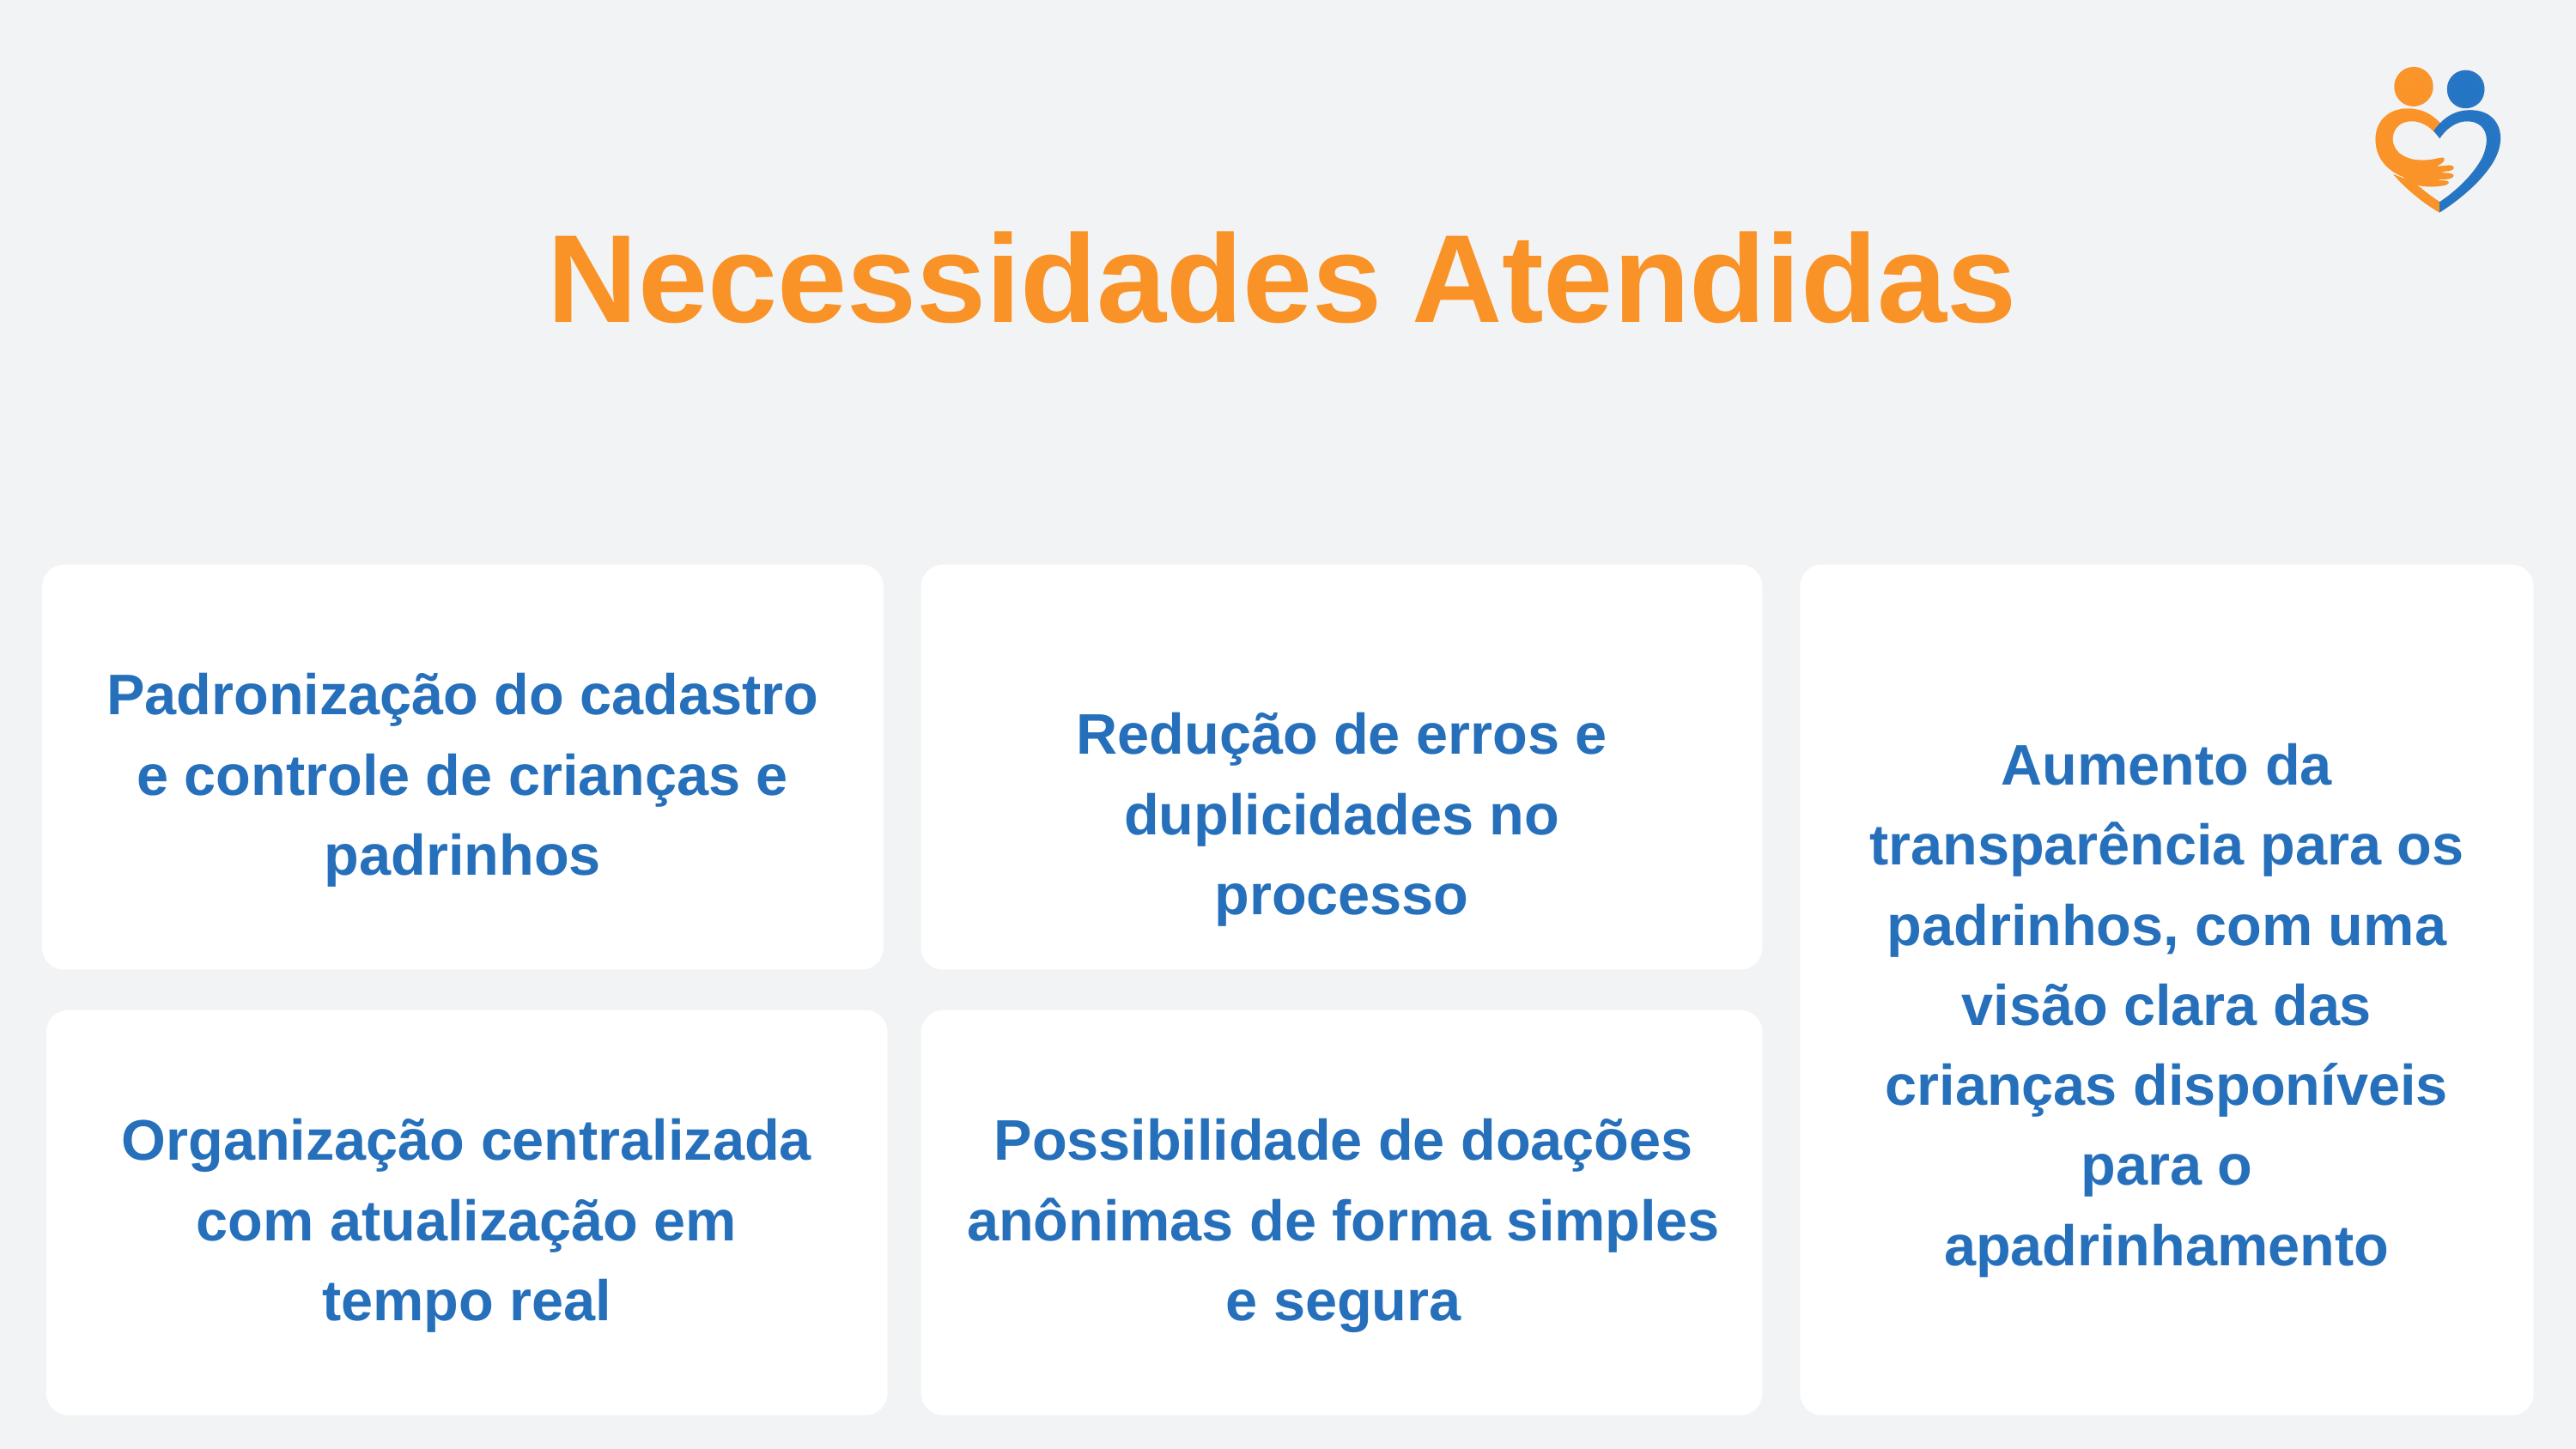

Necessidades Atendidas

Padronização do cadastro e controle de crianças e padrinhos
Redução de erros e duplicidades no processo
Aumento da transparência para os padrinhos, com uma visão clara das crianças disponíveis para o apadrinhamento

Organização centralizada com atualização em tempo real
Possibilidade de doações anônimas de forma simples e segura